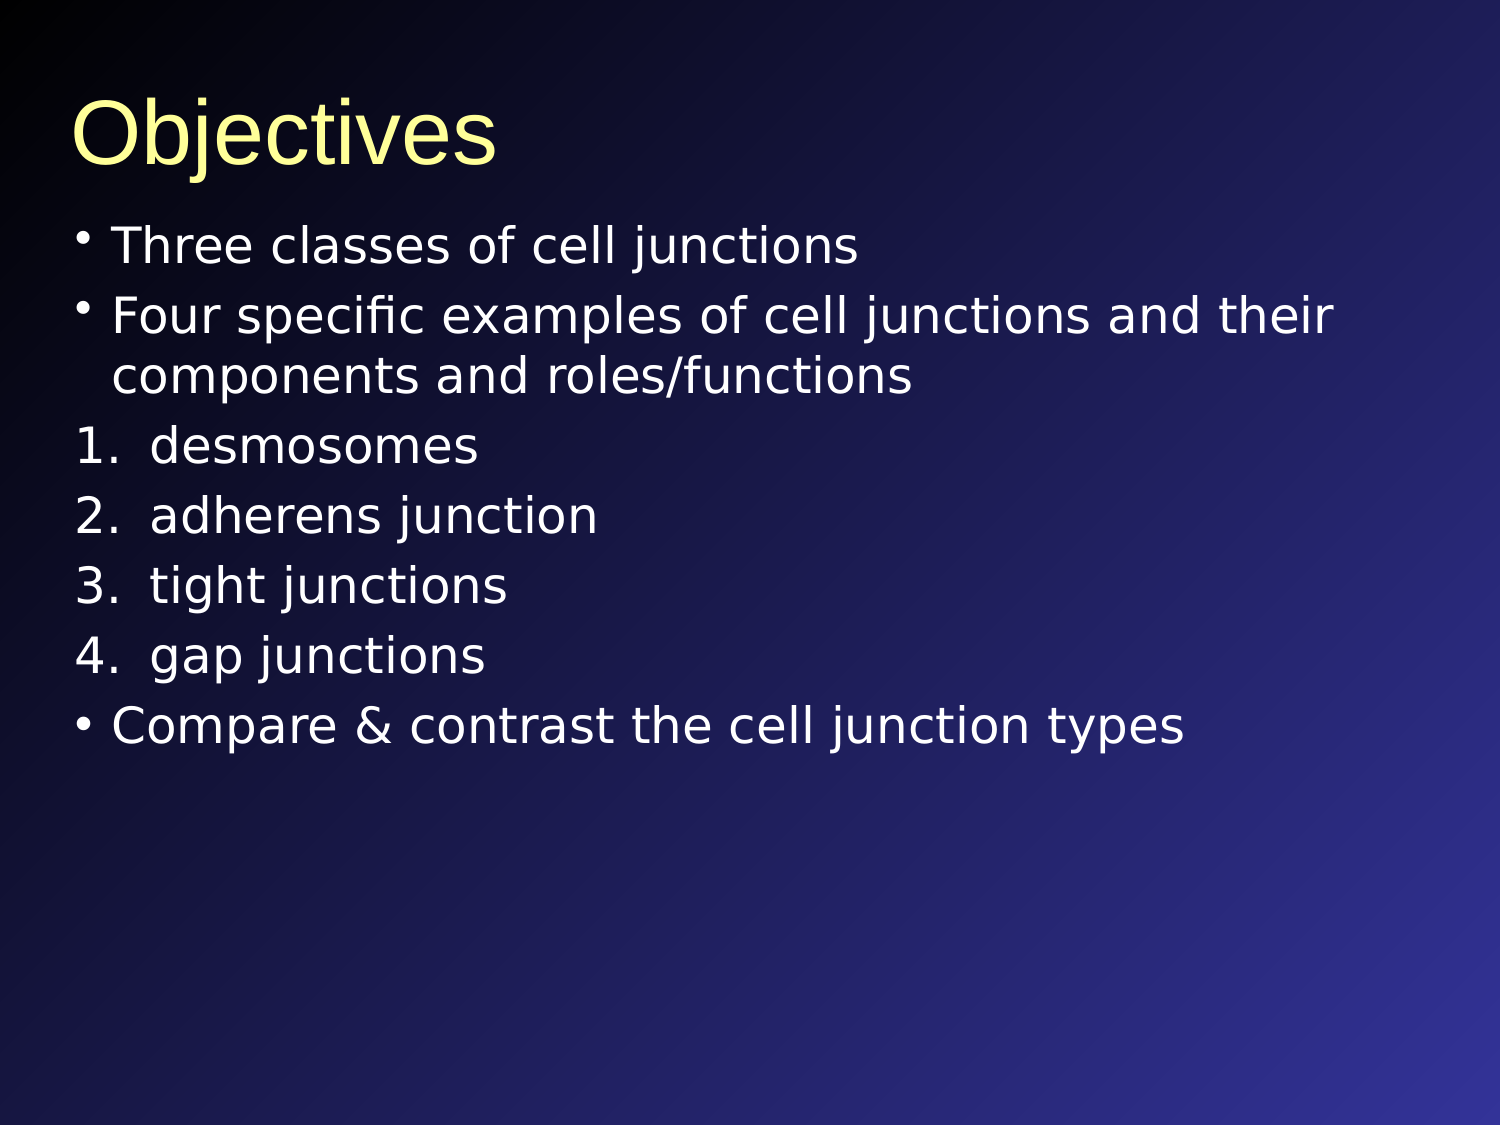

# Objectives
Three classes of cell junctions
Four specific examples of cell junctions and their components and roles/functions
desmosomes
adherens junction
tight junctions
gap junctions
Compare & contrast the cell junction types